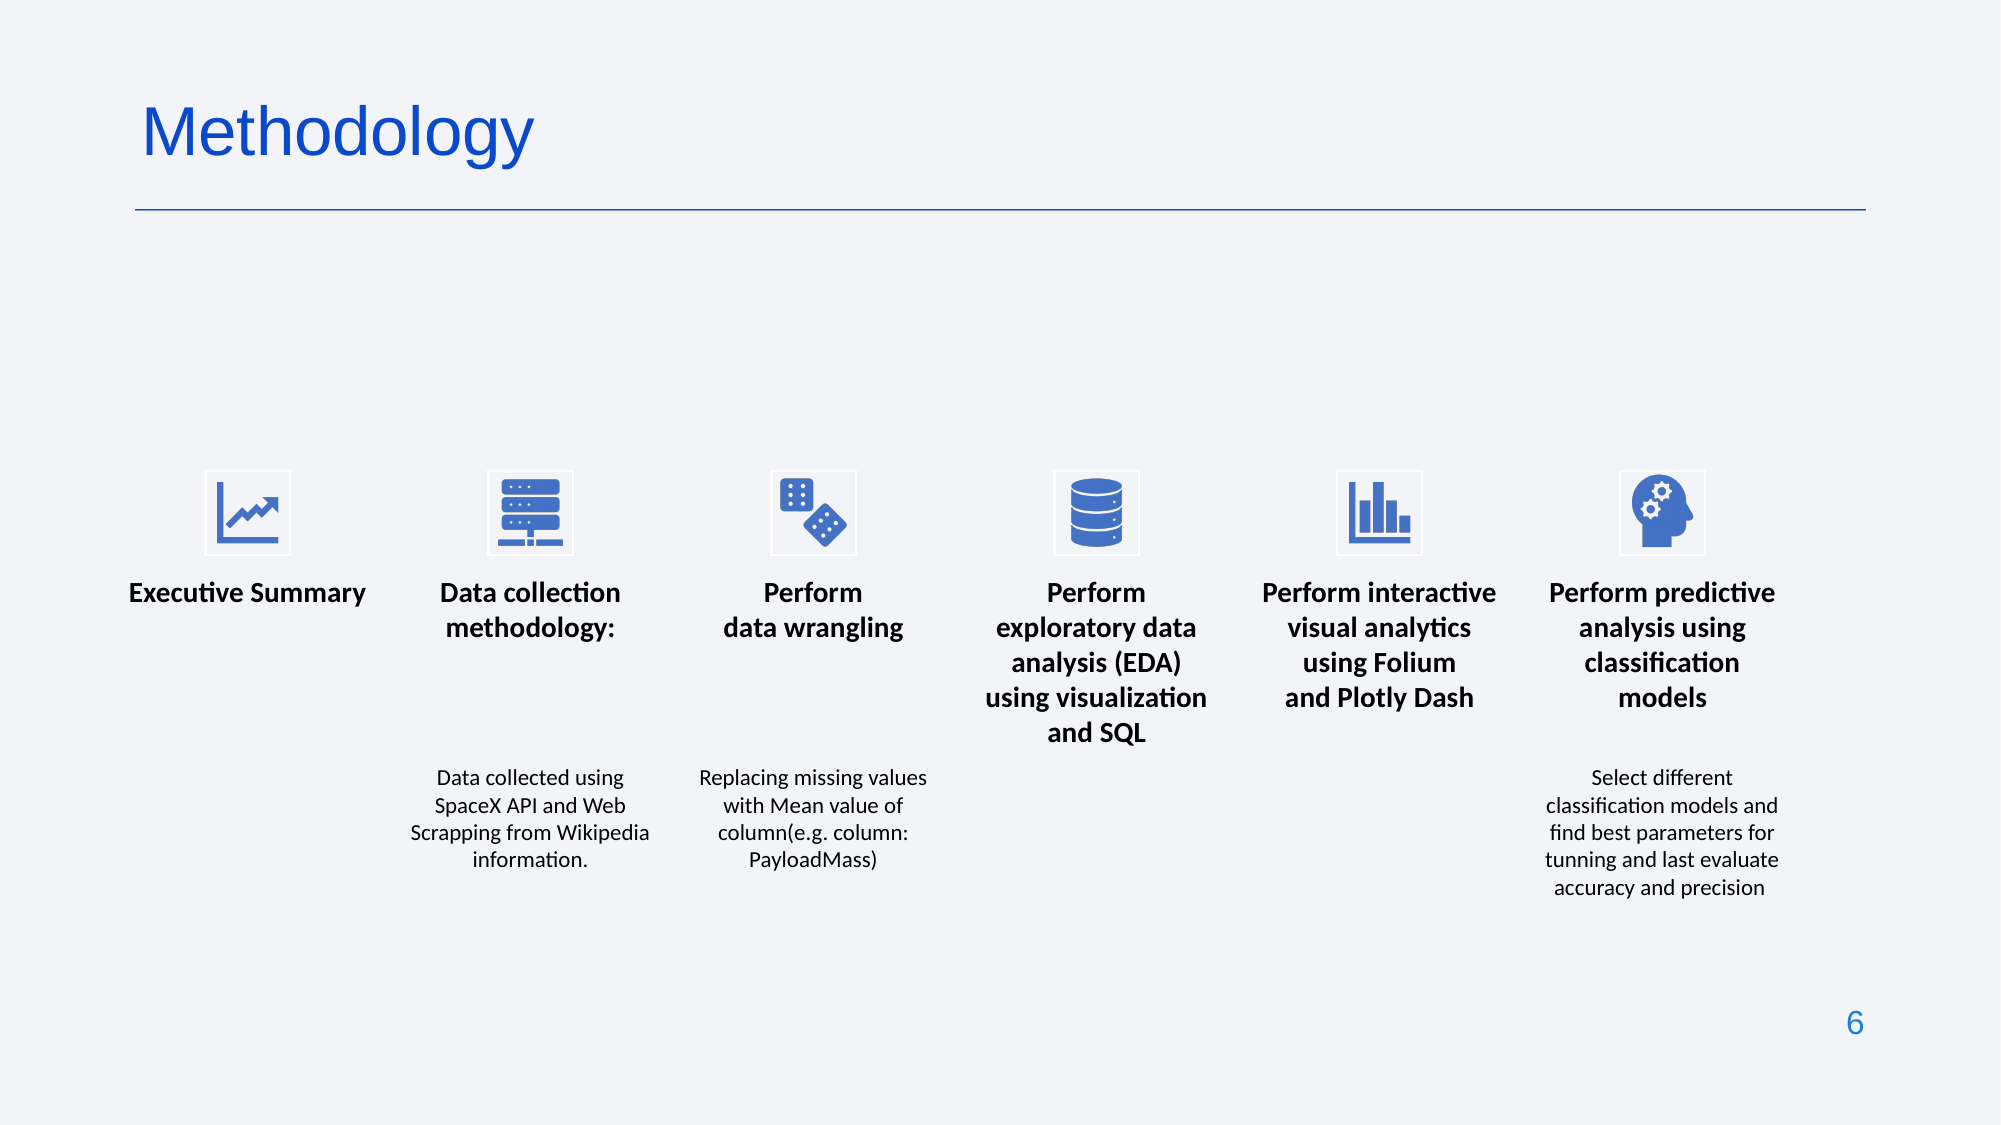

Methodology
Executive Summary
Data collection methodology:
Data collected using SpaceX API and Web Scrapping from Wikipedia information.
Perform data wrangling
Replacing missing values with Mean value of column(e.g. column: PayloadMass)
Perform exploratory data analysis (EDA) using visualization and SQL
Perform interactive visual analytics using Folium and Plotly Dash
Perform predictive analysis using classification models
Select different classification models and find best parameters for tunning and last evaluate accuracy and precision
6